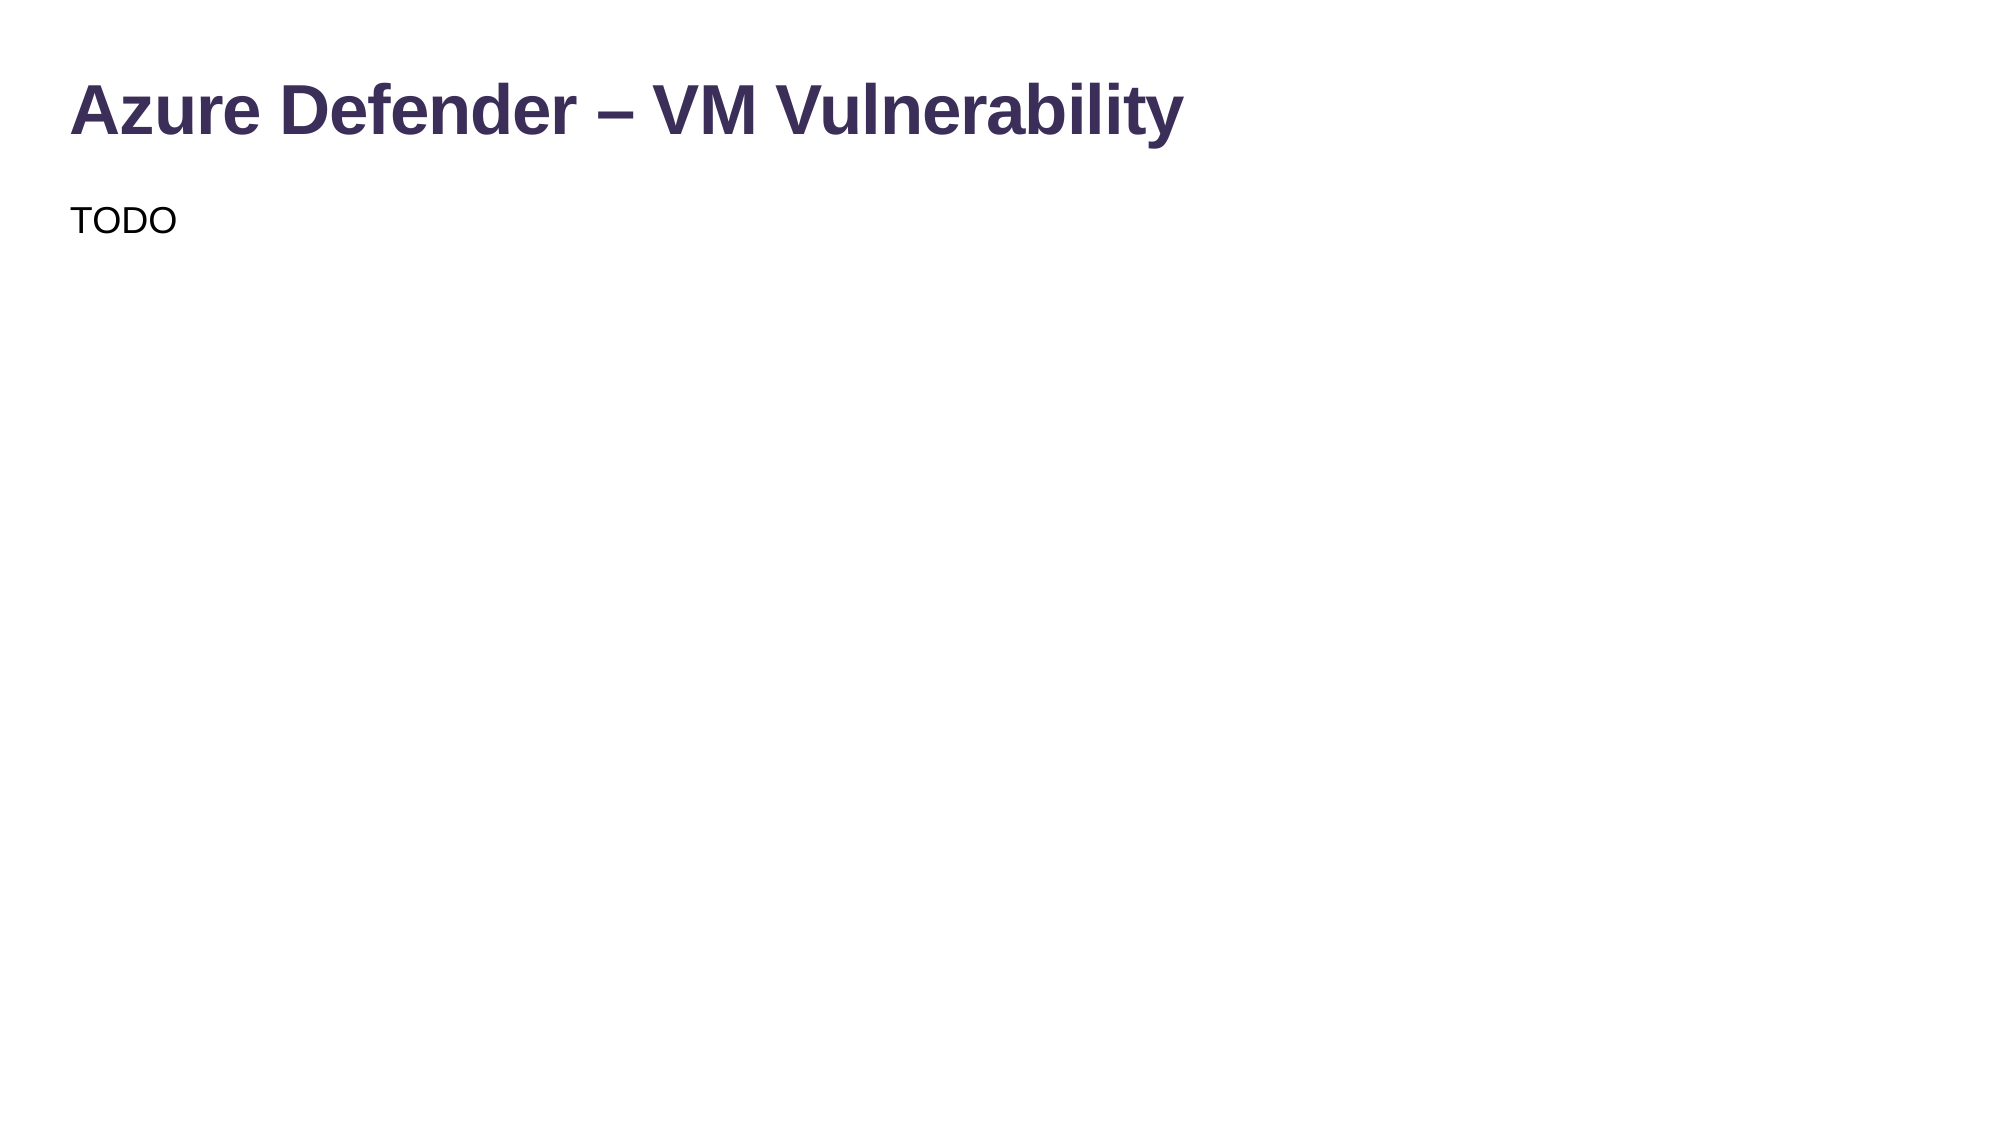

# Azure Defender – VM Vulnerability
TODO